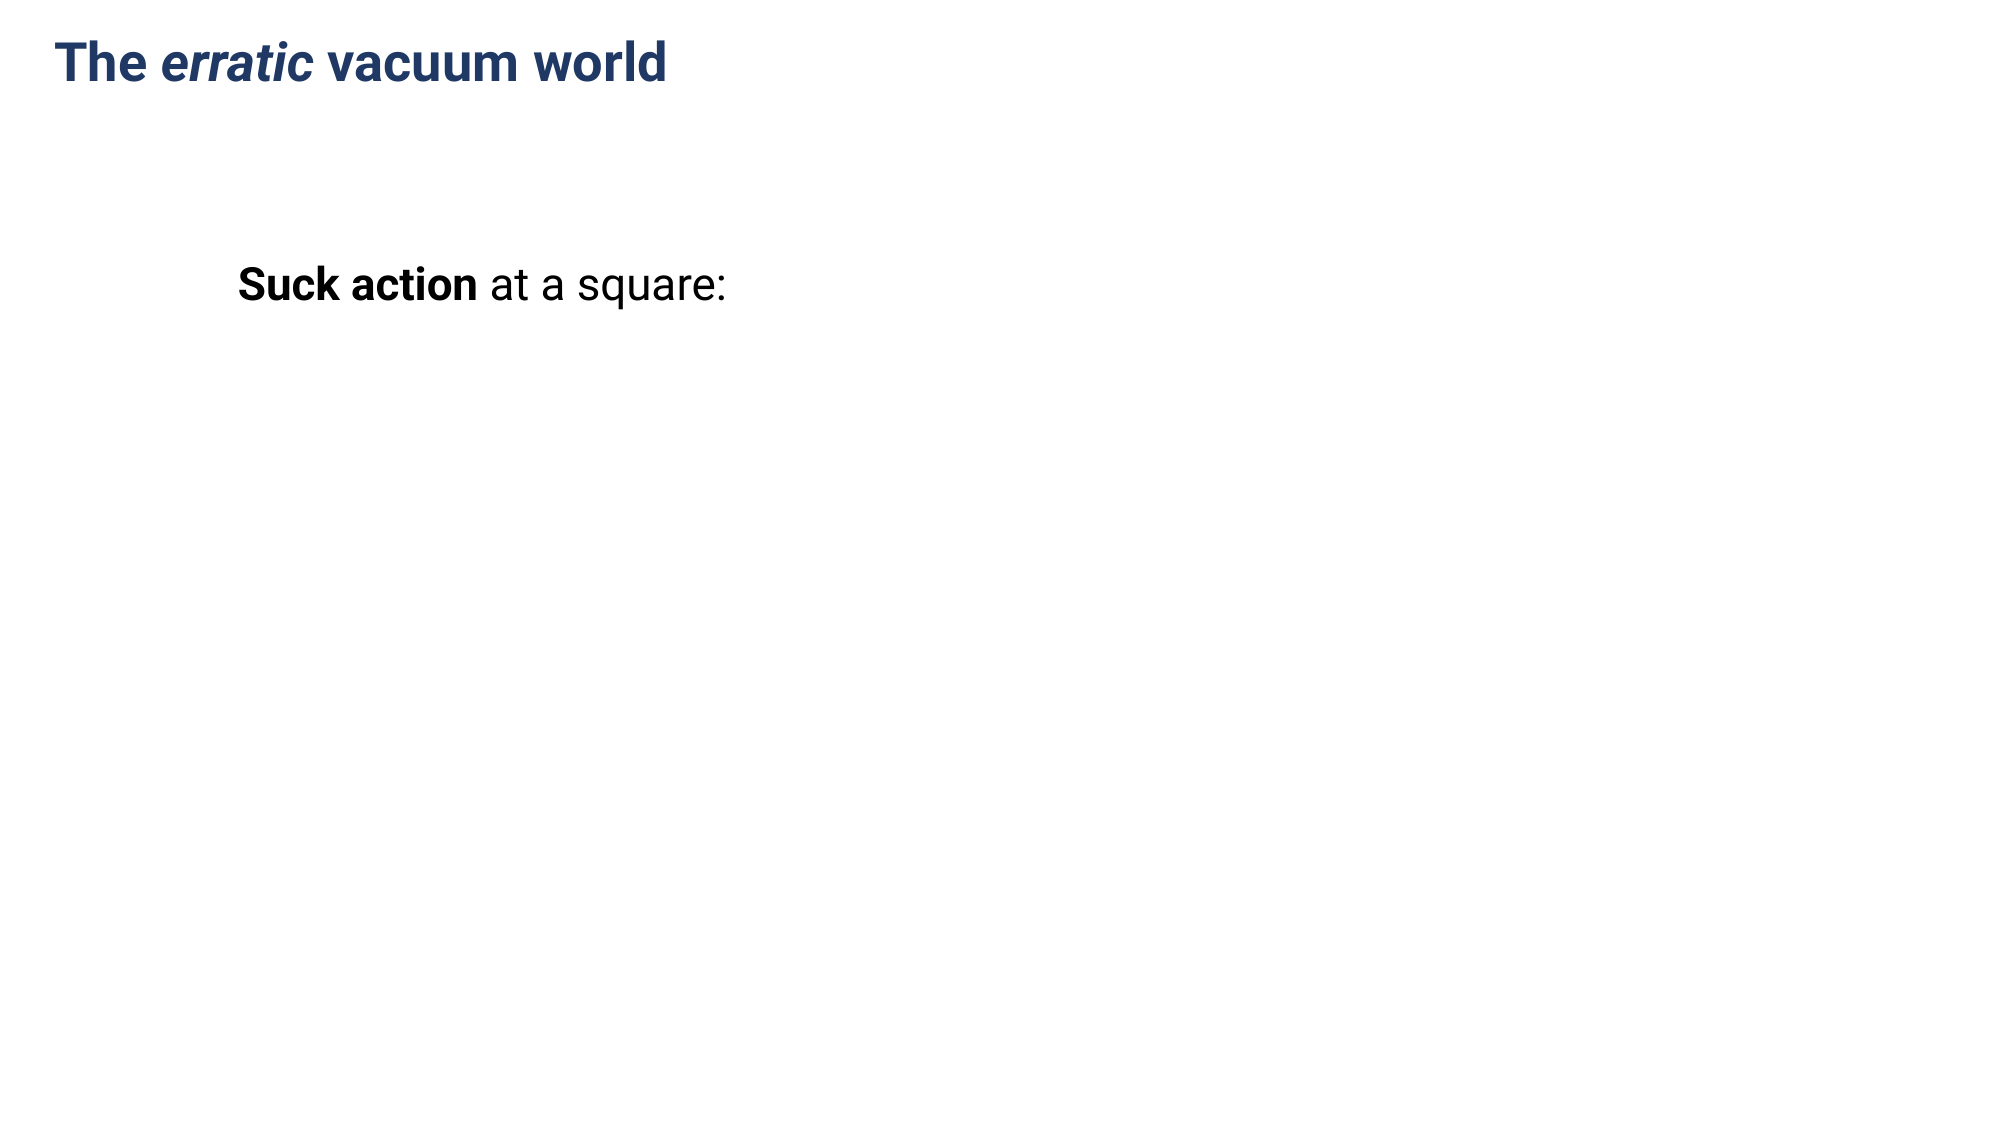

The erratic vacuum world
Suck action at a square: